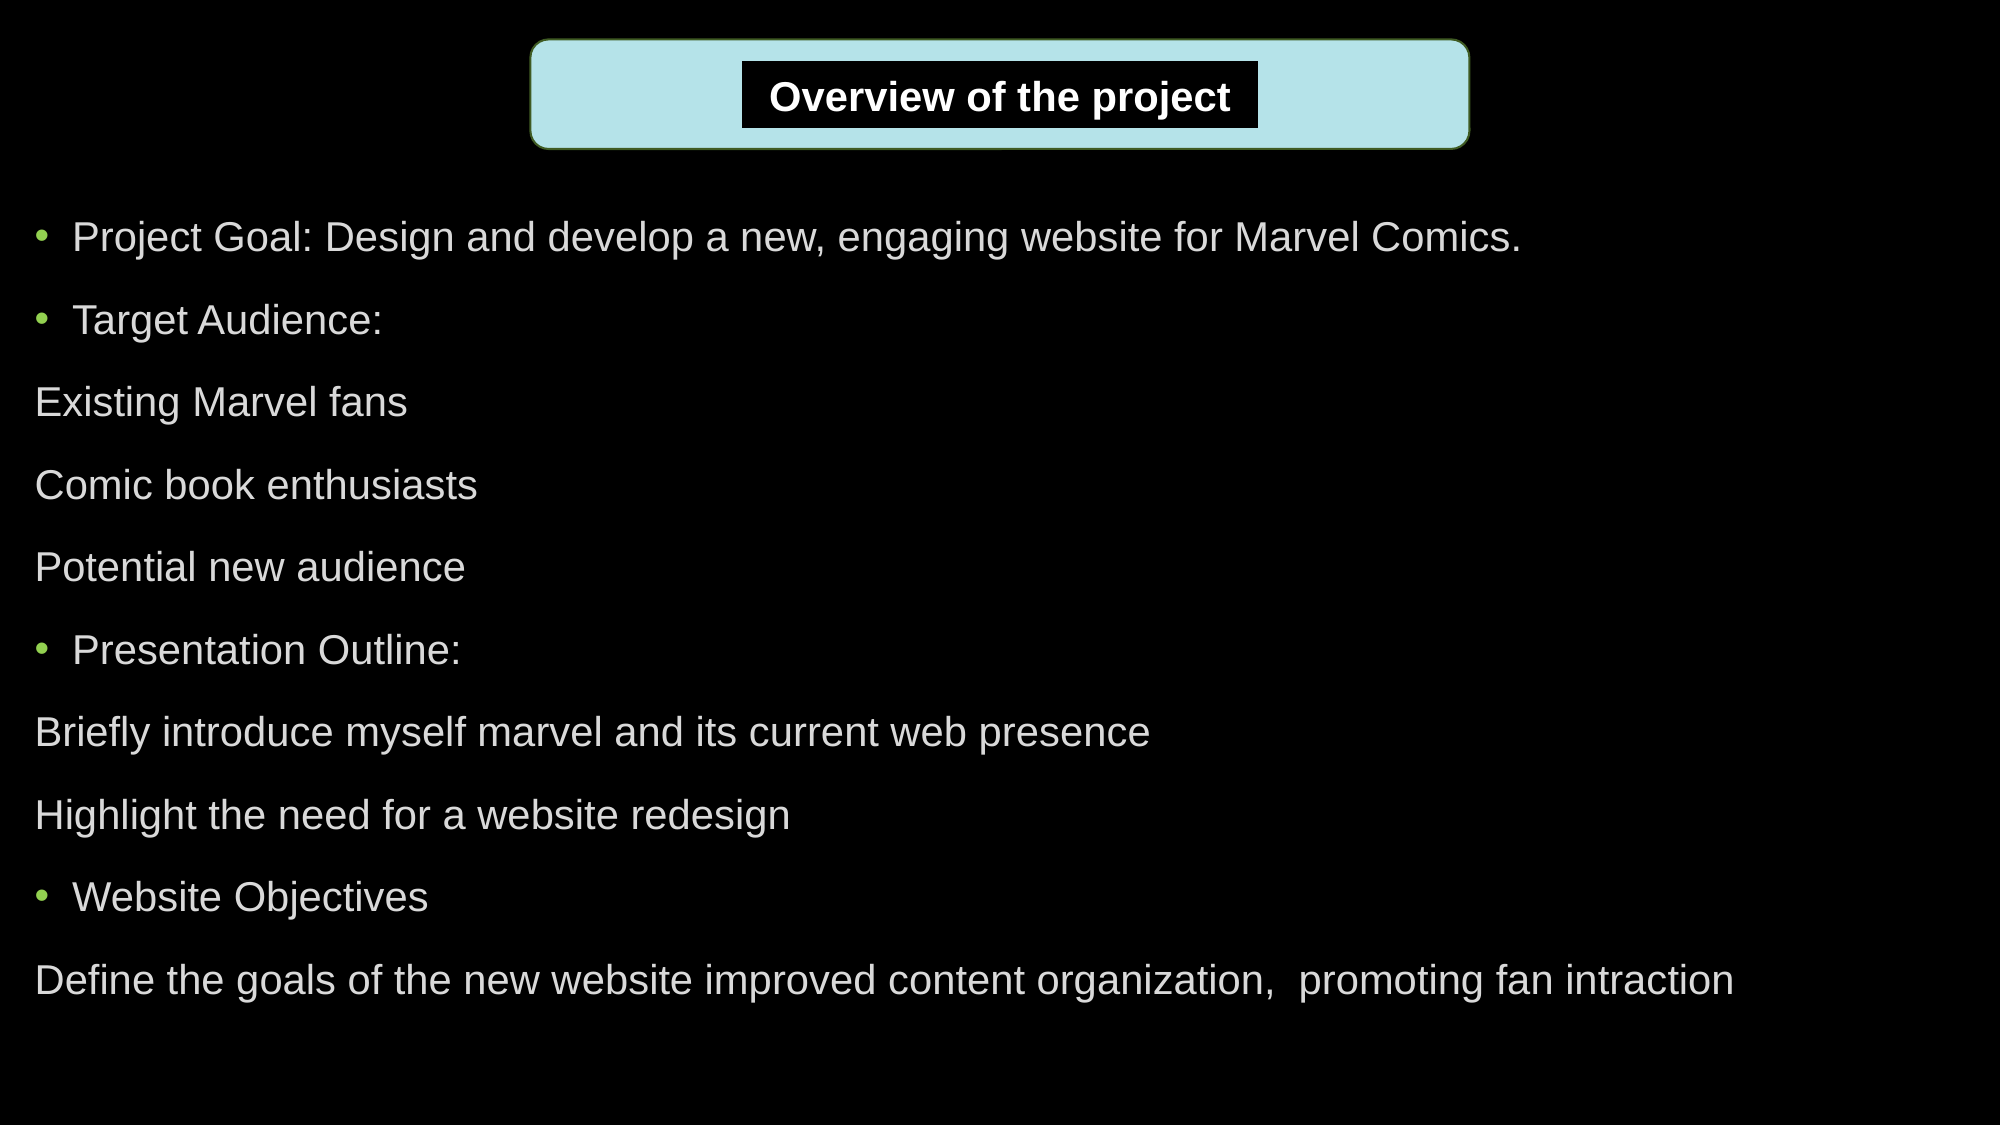

Overview of the project
Project Goal: Design and develop a new, engaging website for Marvel Comics.
Target Audience:
Existing Marvel fans
Comic book enthusiasts
Potential new audience
Presentation Outline:
Briefly introduce myself marvel and its current web presence
Highlight the need for a website redesign
Website Objectives
Define the goals of the new website improved content organization,  promoting fan intraction